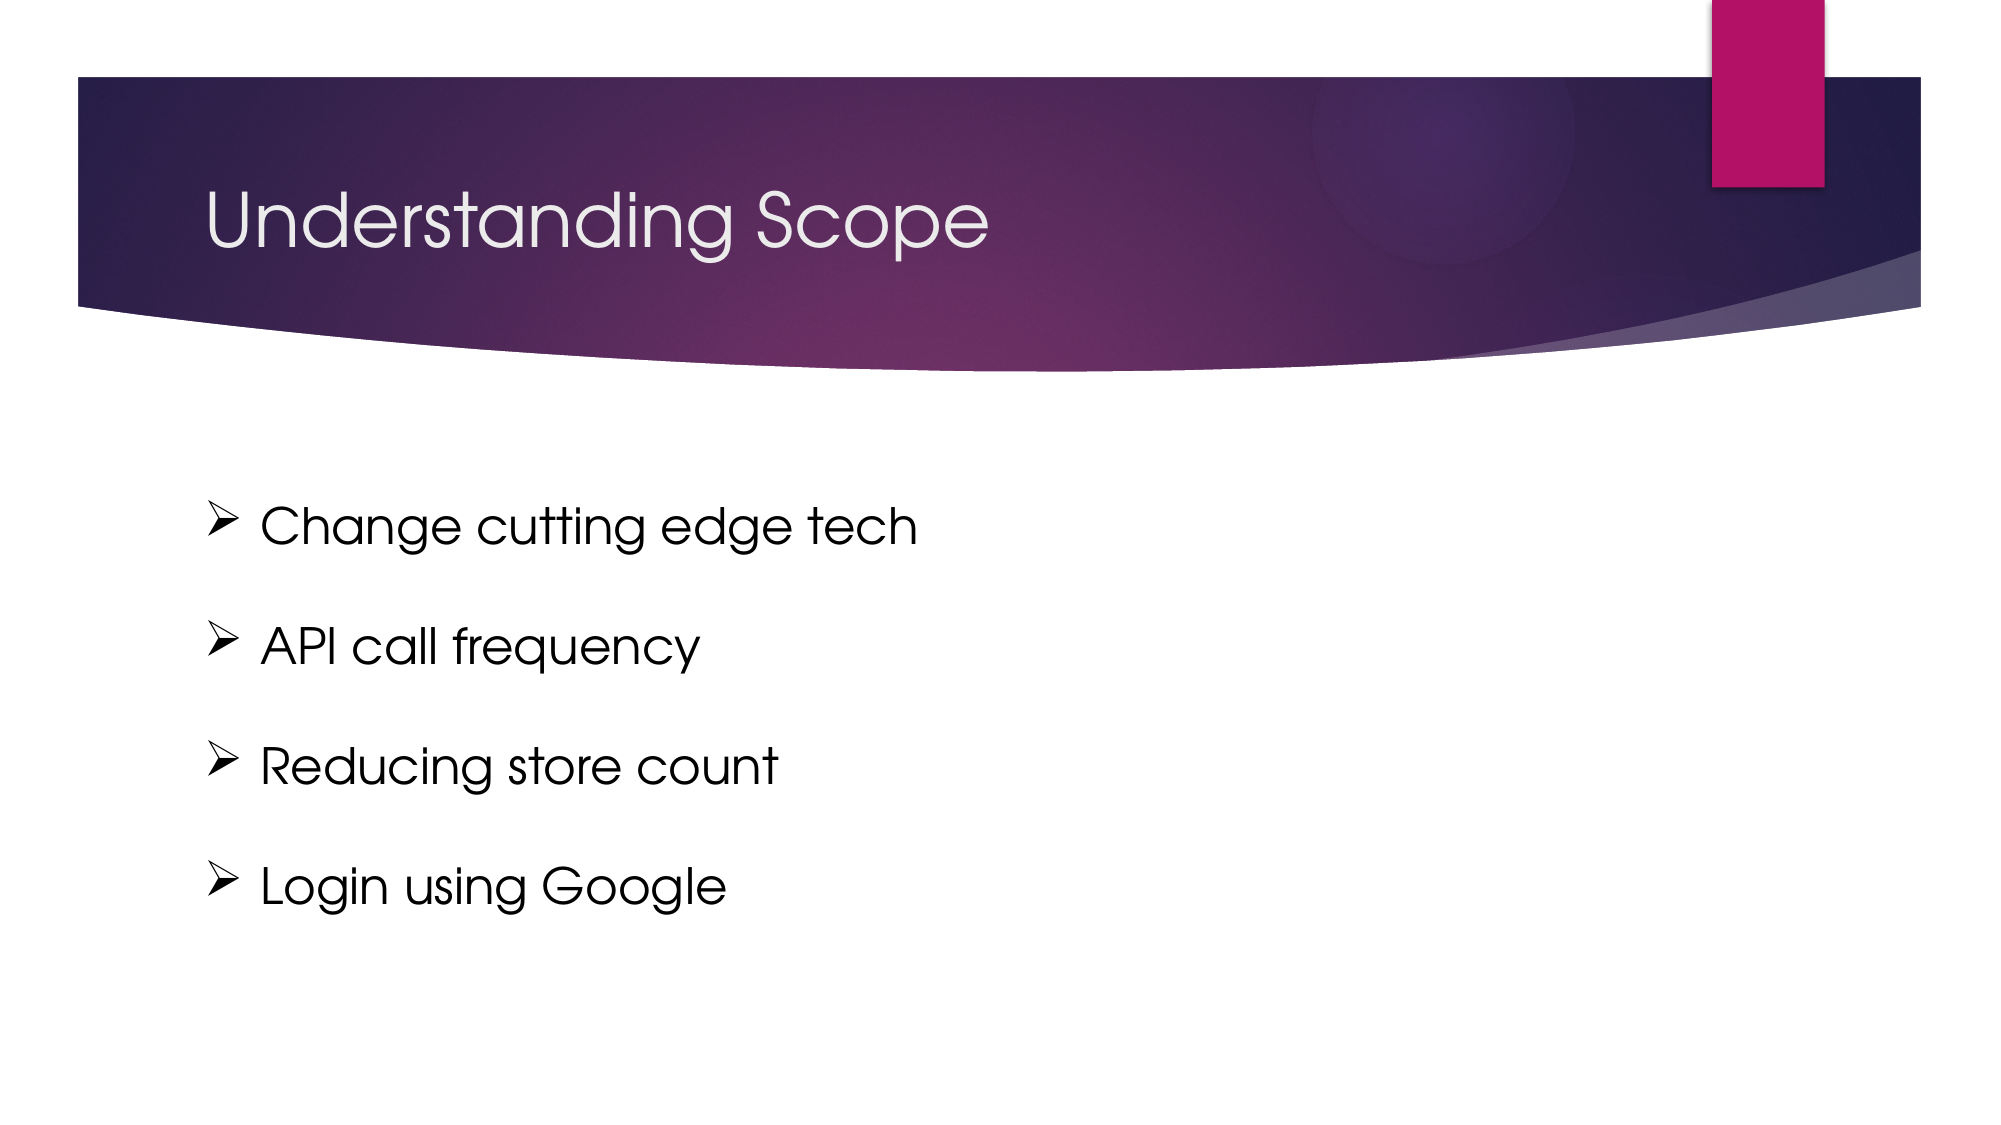

# Understanding Scope
Setup the following
Change cutting edge tech
API call frequency
Reducing store count
Login using Google

Page navigation
Login
Database